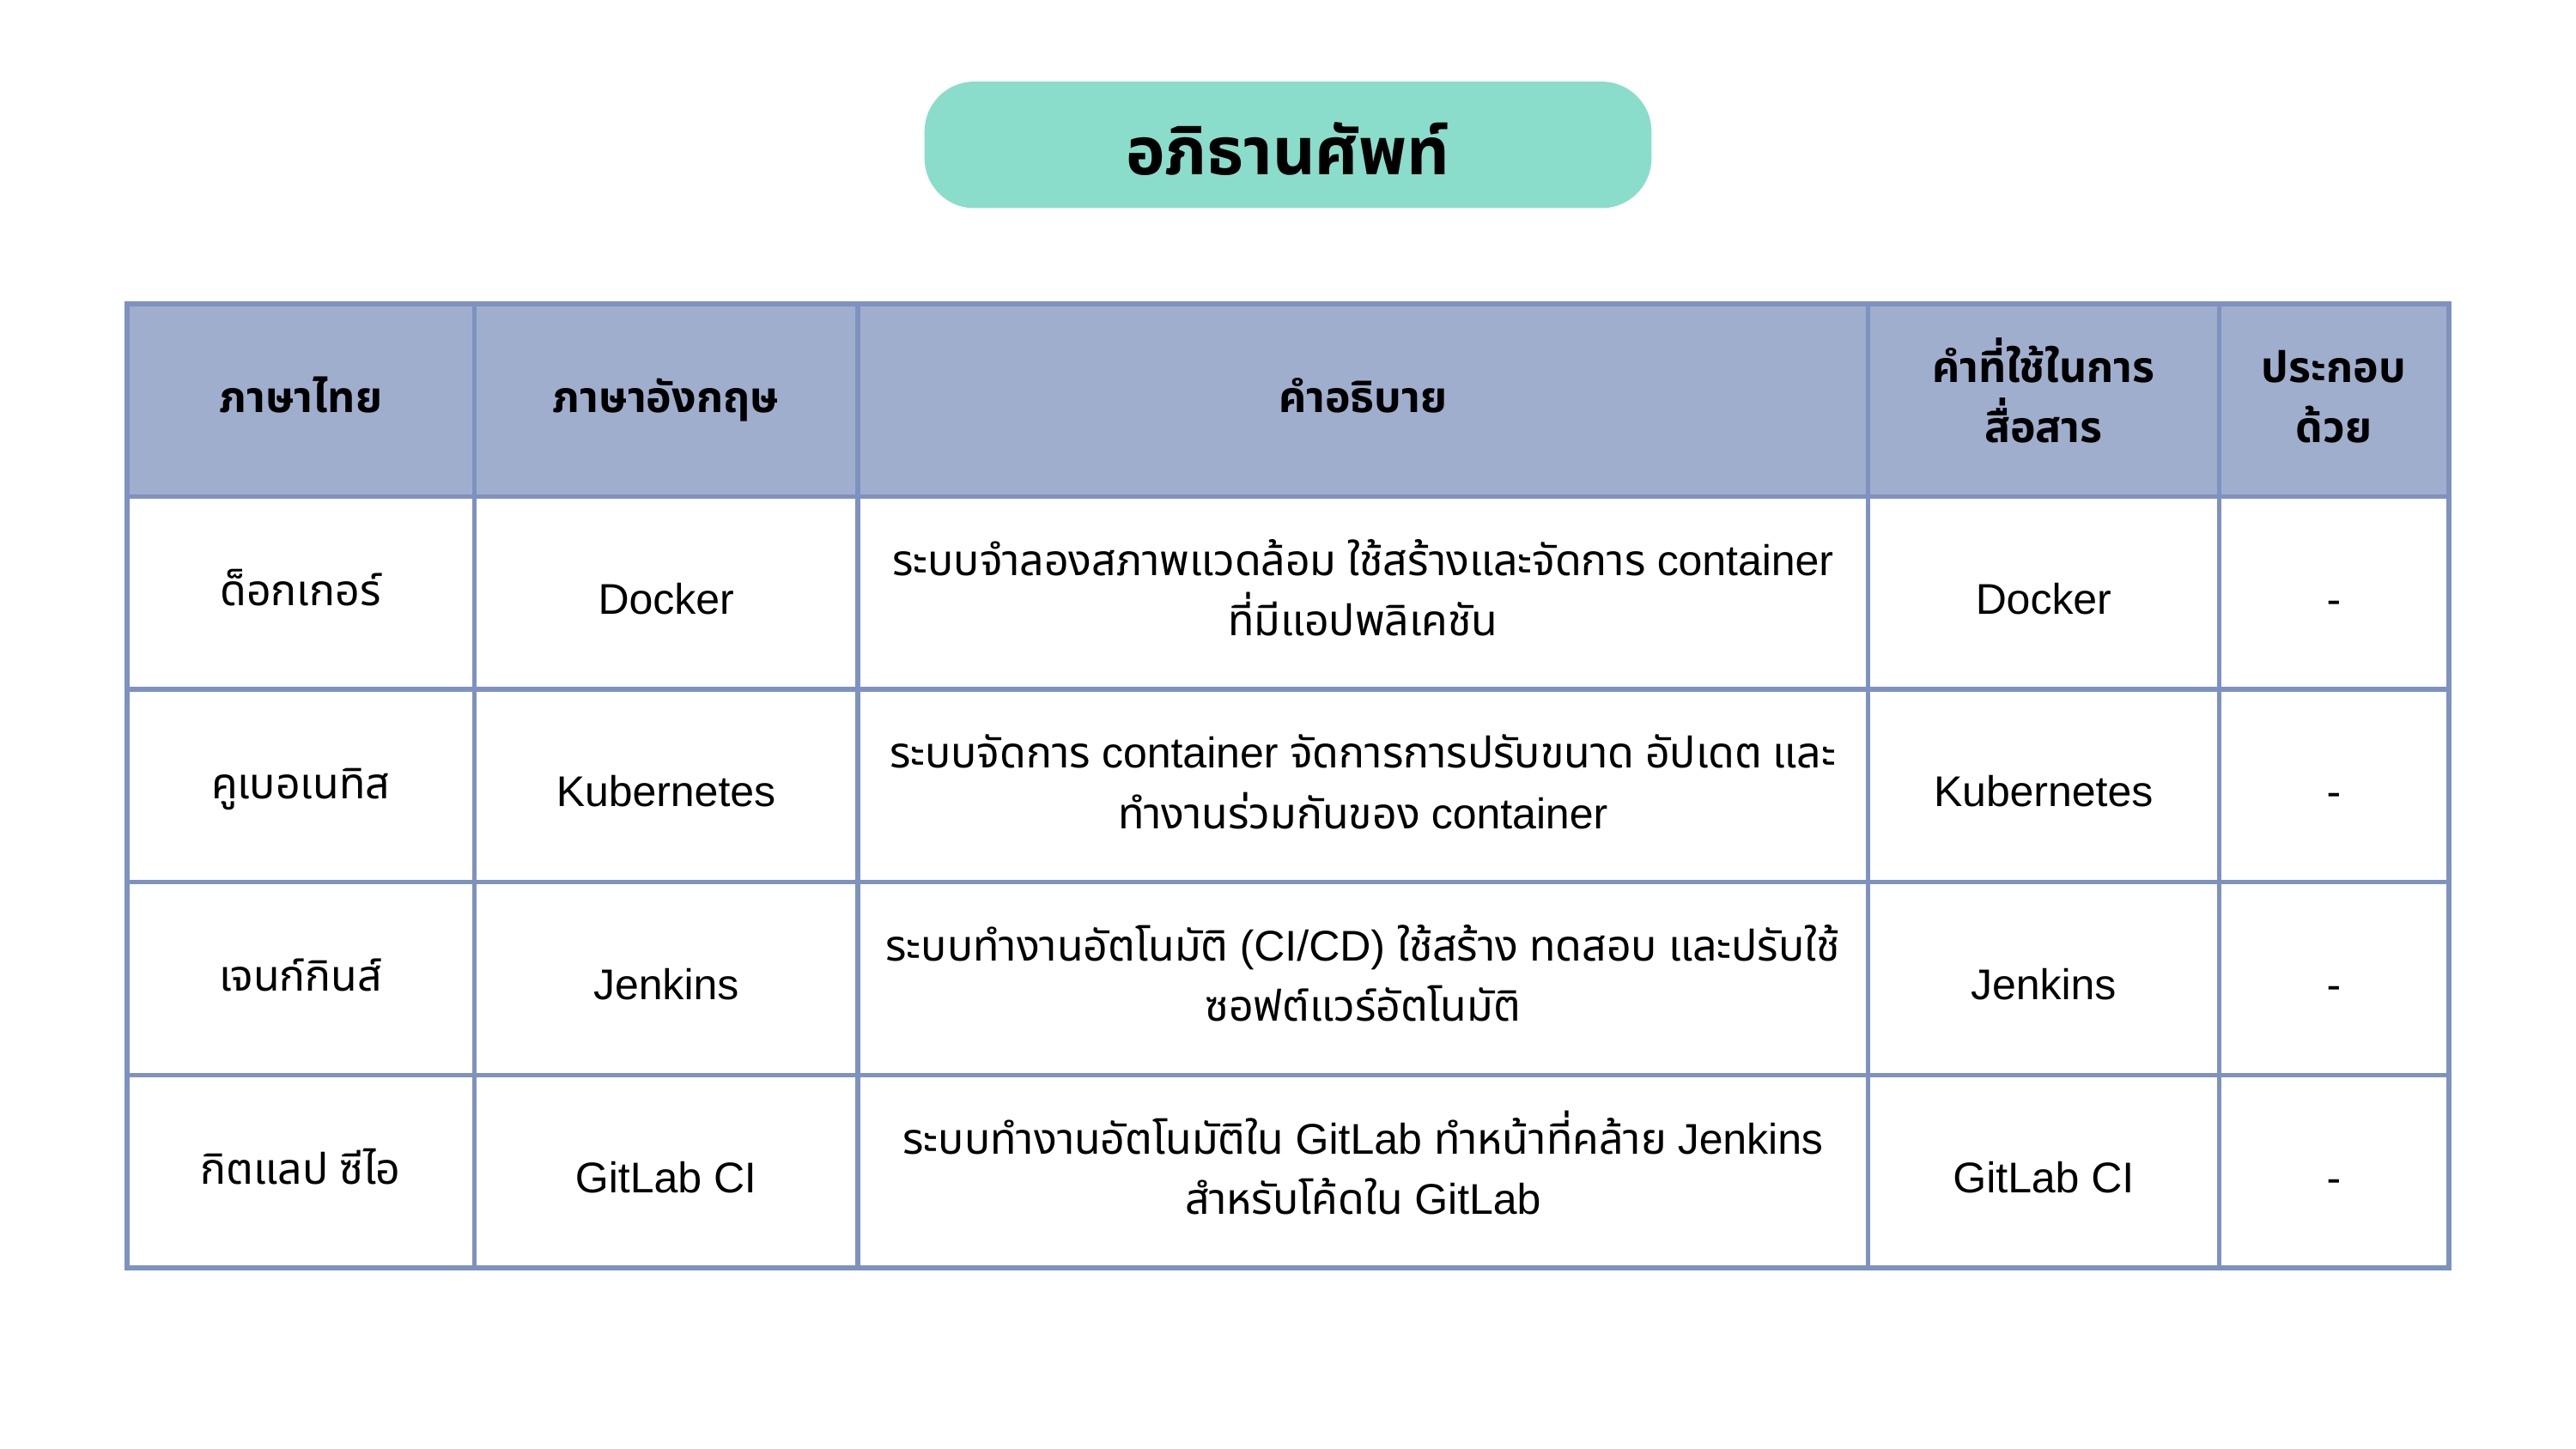

อภิธานศัพท์
| ภาษาไทย | ภาษาอังกฤษ | คำอธิบาย | คำที่ใช้ในการสื่อสาร | ประกอบด้วย |
| --- | --- | --- | --- | --- |
| ด็อกเกอร์ | Docker | ระบบจำลองสภาพแวดล้อม ใช้สร้างและจัดการ container ที่มีแอปพลิเคชัน | Docker | - |
| คูเบอเนทิส | Kubernetes | ระบบจัดการ container จัดการการปรับขนาด อัปเดต และทำงานร่วมกันของ container | Kubernetes | - |
| เจนก์กินส์ | Jenkins | ระบบทำงานอัตโนมัติ (CI/CD) ใช้สร้าง ทดสอบ และปรับใช้ซอฟต์แวร์อัตโนมัติ | Jenkins | - |
| กิตแลป ซีไอ | GitLab CI | ระบบทำงานอัตโนมัติใน GitLab ทำหน้าที่คล้าย Jenkins สำหรับโค้ดใน GitLab | GitLab CI | - |